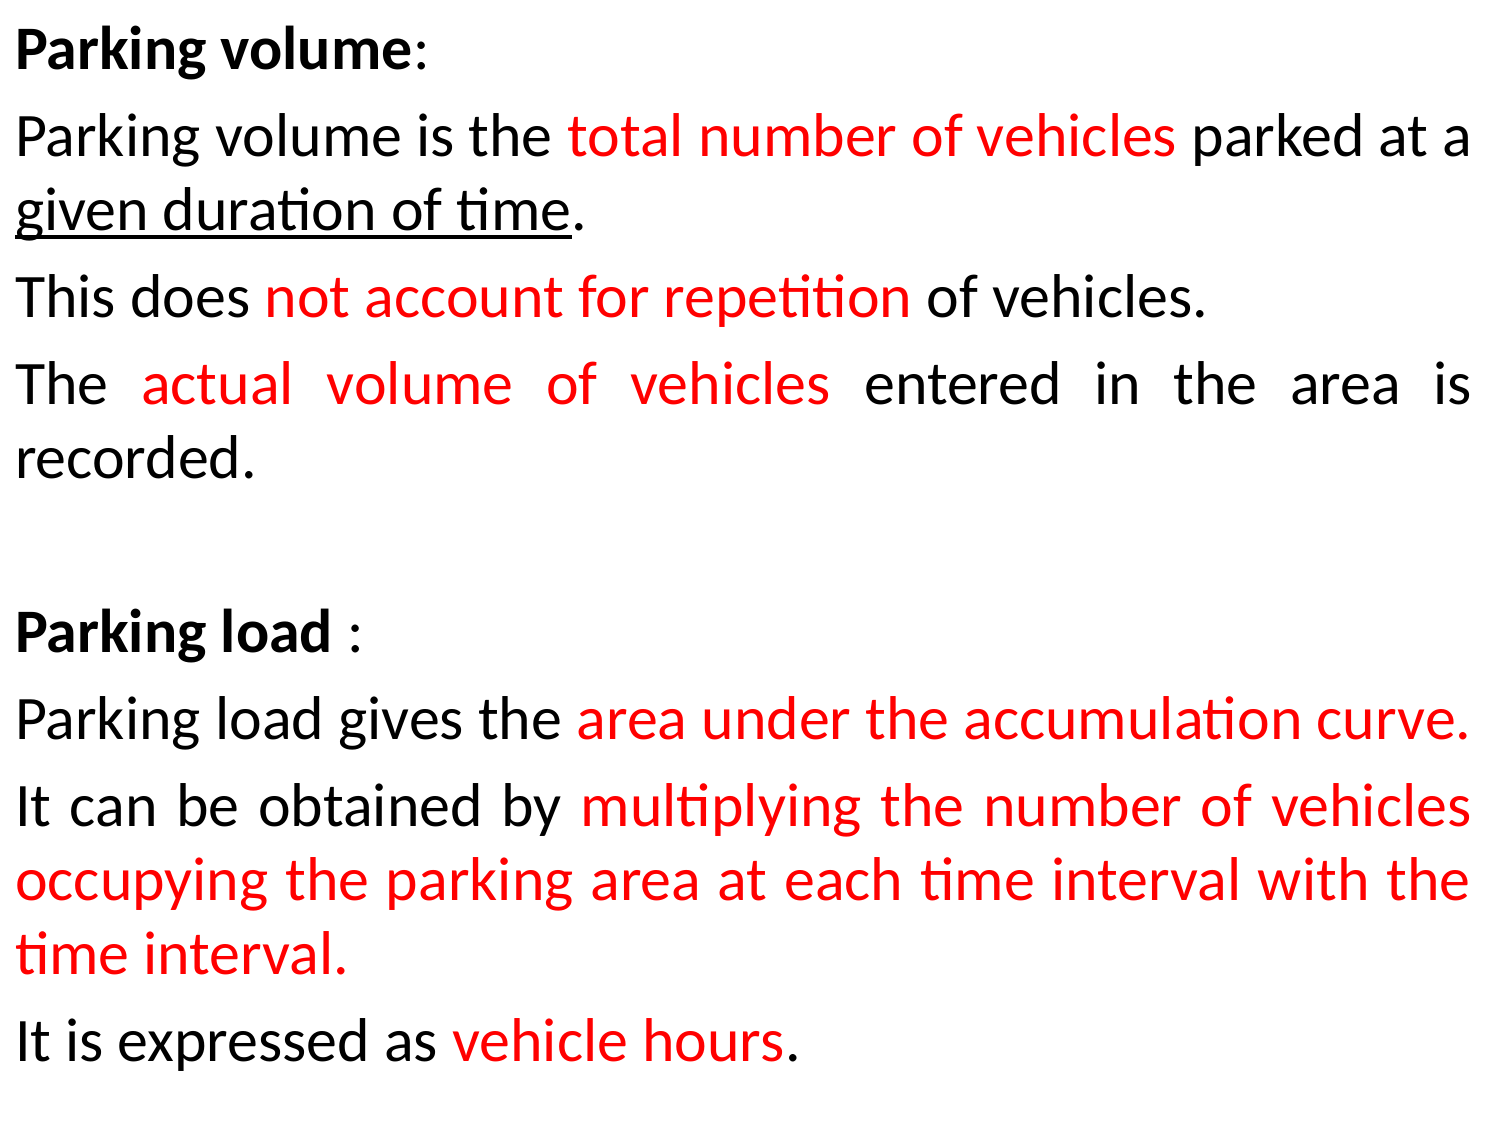

Parking volume:
Parking volume is the total number of vehicles parked at a given duration of time.
This does not account for repetition of vehicles.
The actual volume of vehicles entered in the area is recorded.

Parking load :
Parking load gives the area under the accumulation curve.
It can be obtained by multiplying the number of vehicles occupying the parking area at each time interval with the time interval.
It is expressed as vehicle hours.